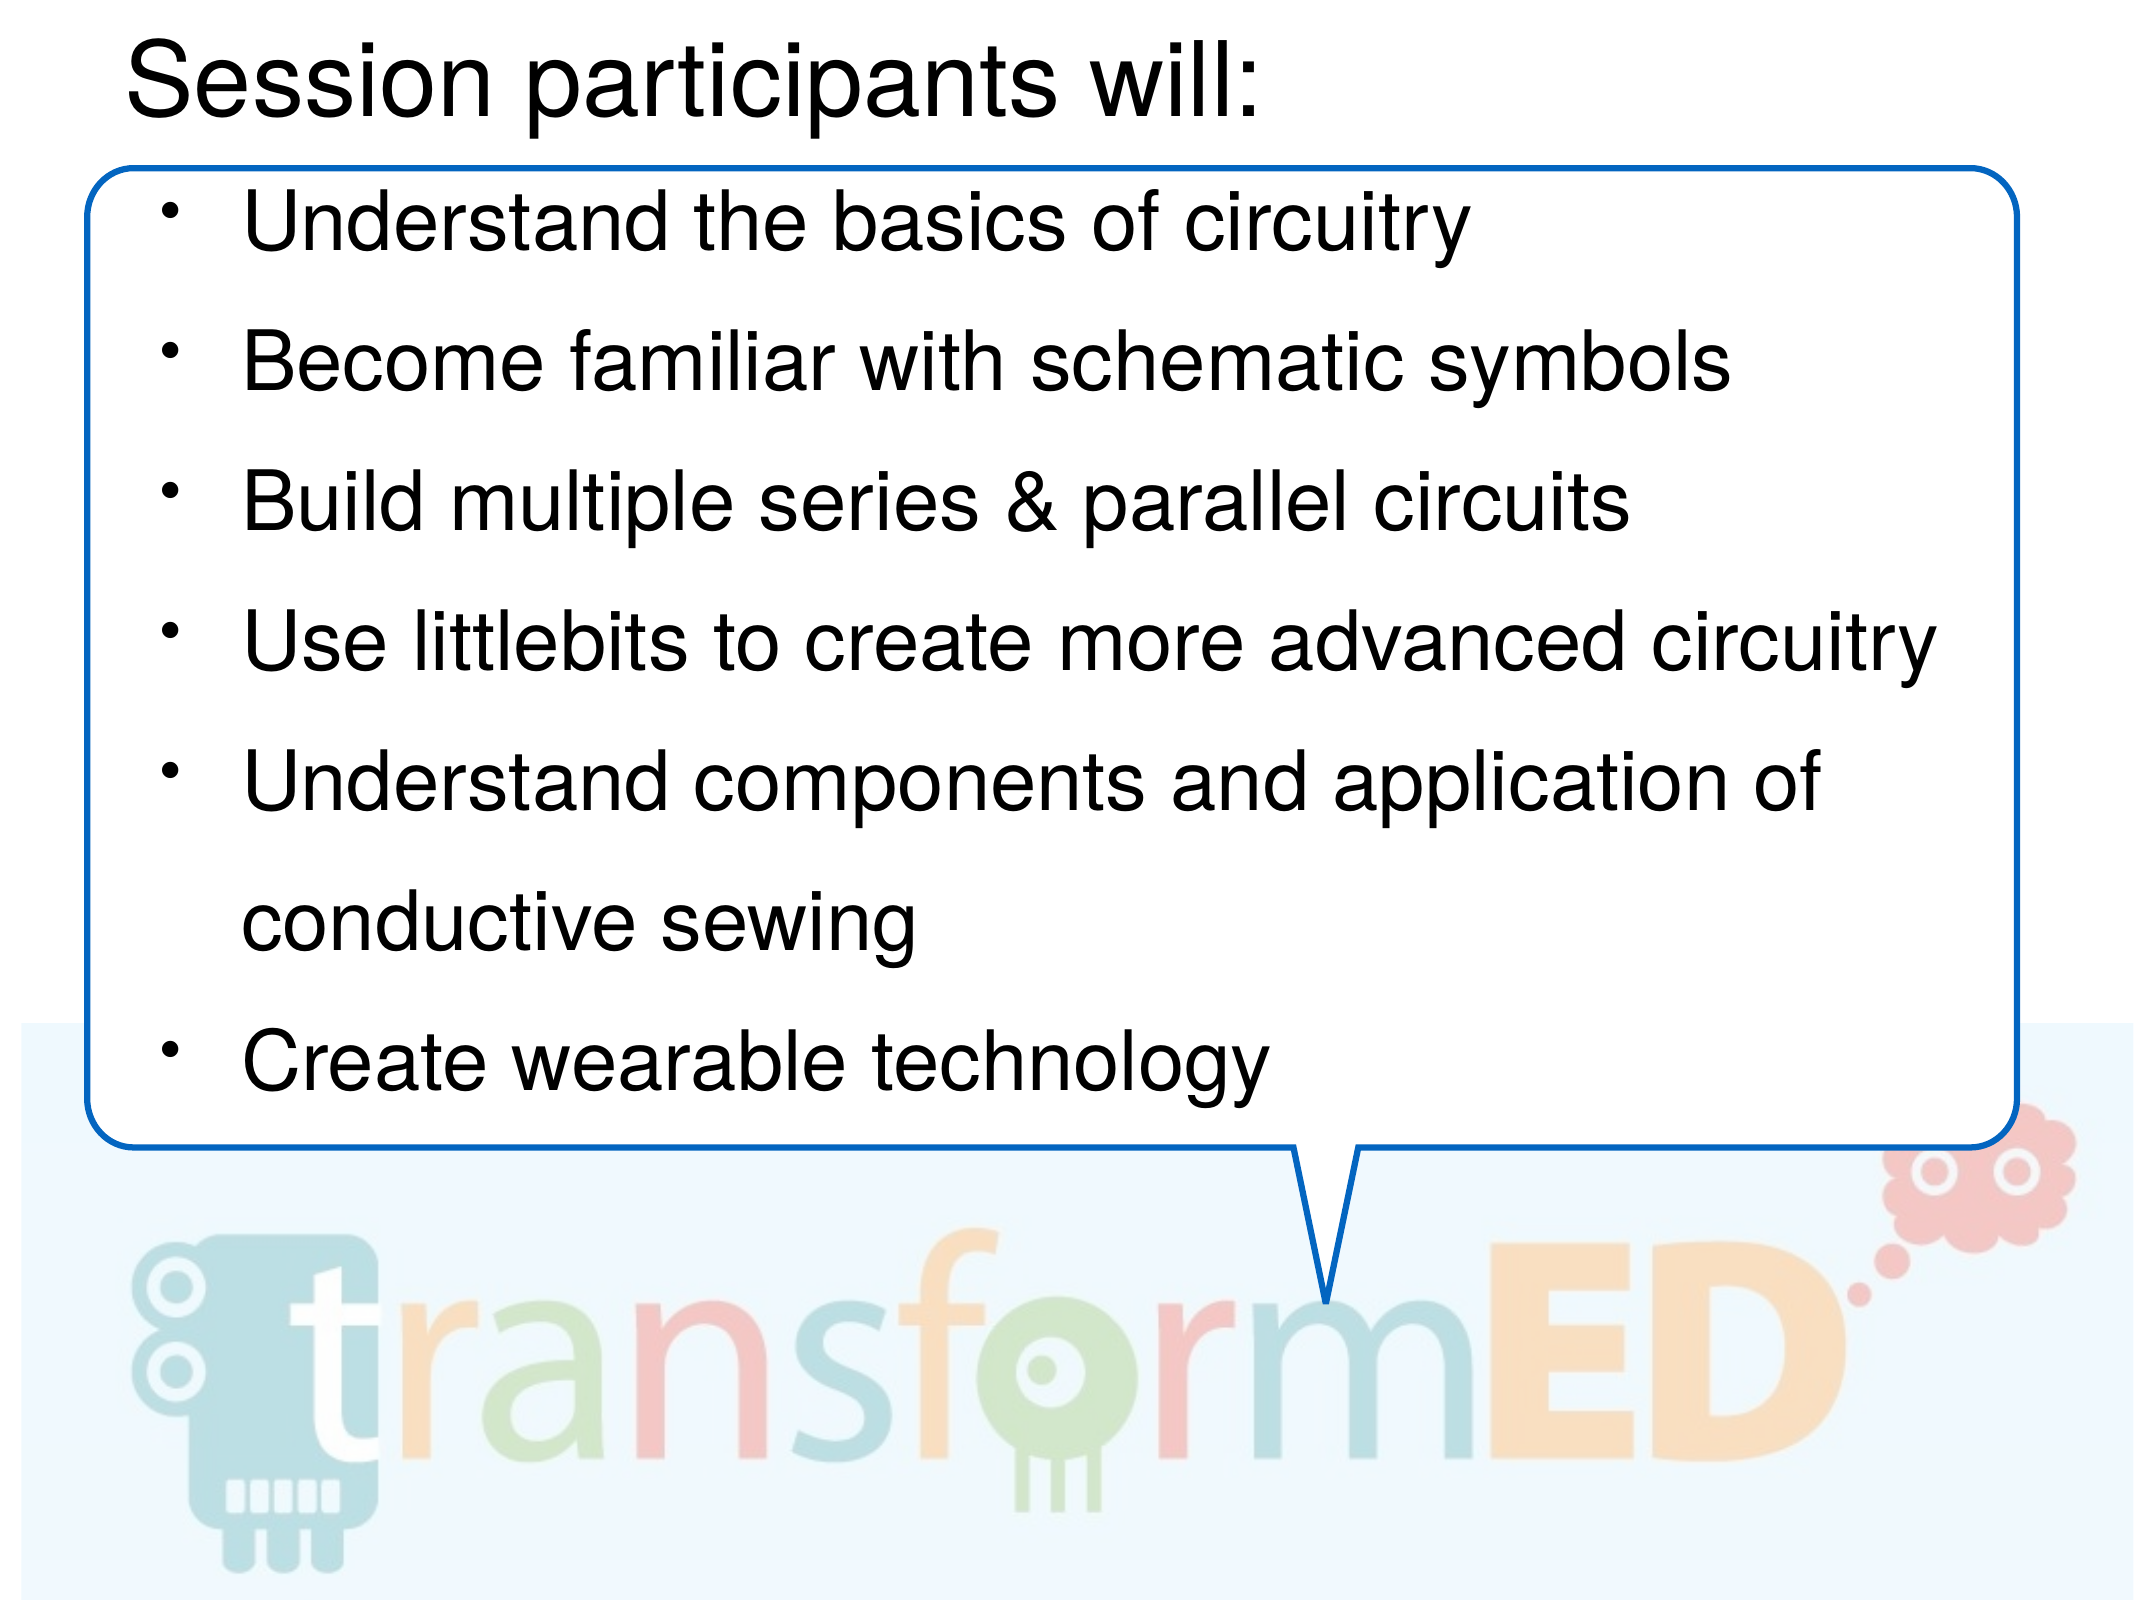

Session participants will:
Understand the basics of circuitry
Become familiar with schematic symbols
Build multiple series & parallel circuits
Use littlebits to create more advanced circuitry
Understand components and application of conductive sewing
Create wearable technology